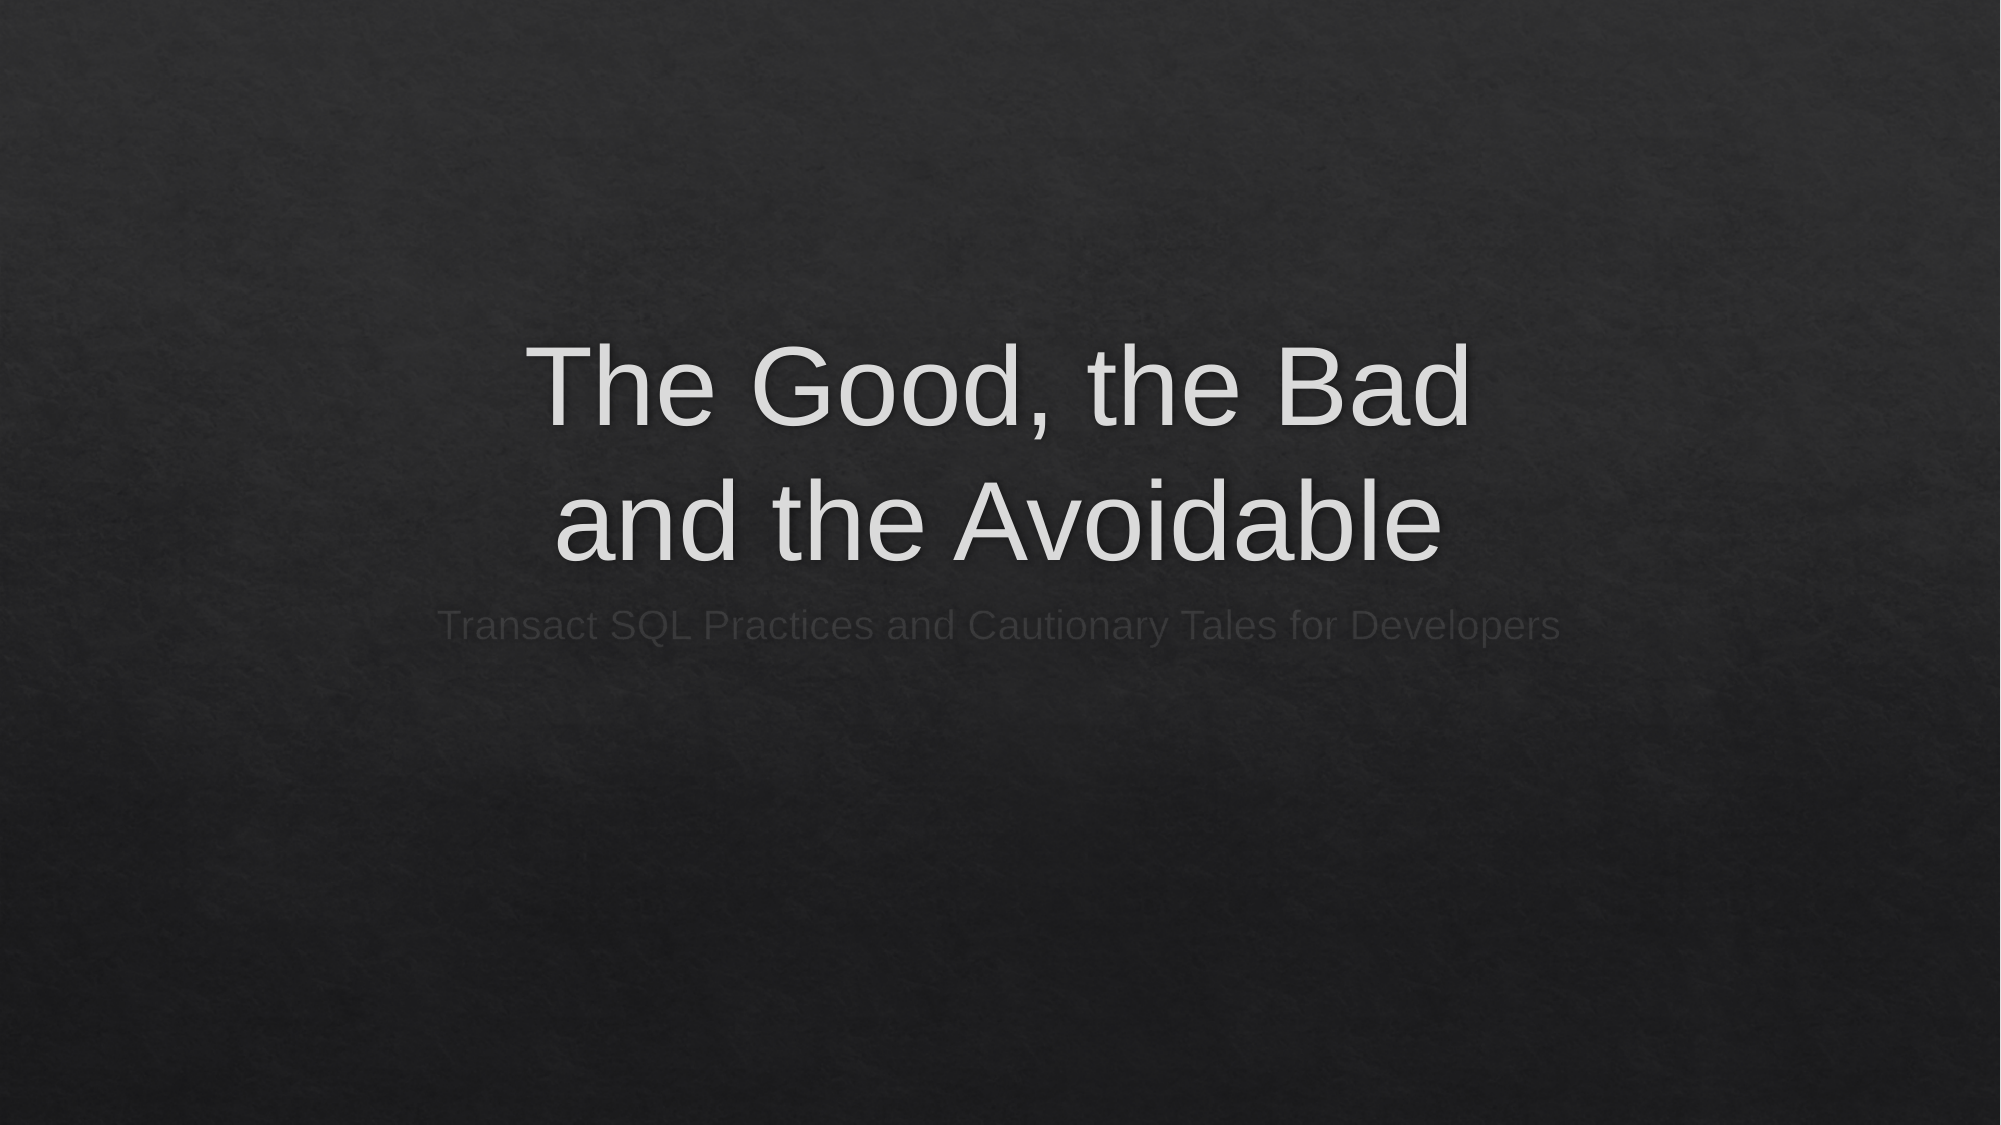

# The Good, the Bad and the Avoidable
Transact SQL Practices and Cautionary Tales for Developers